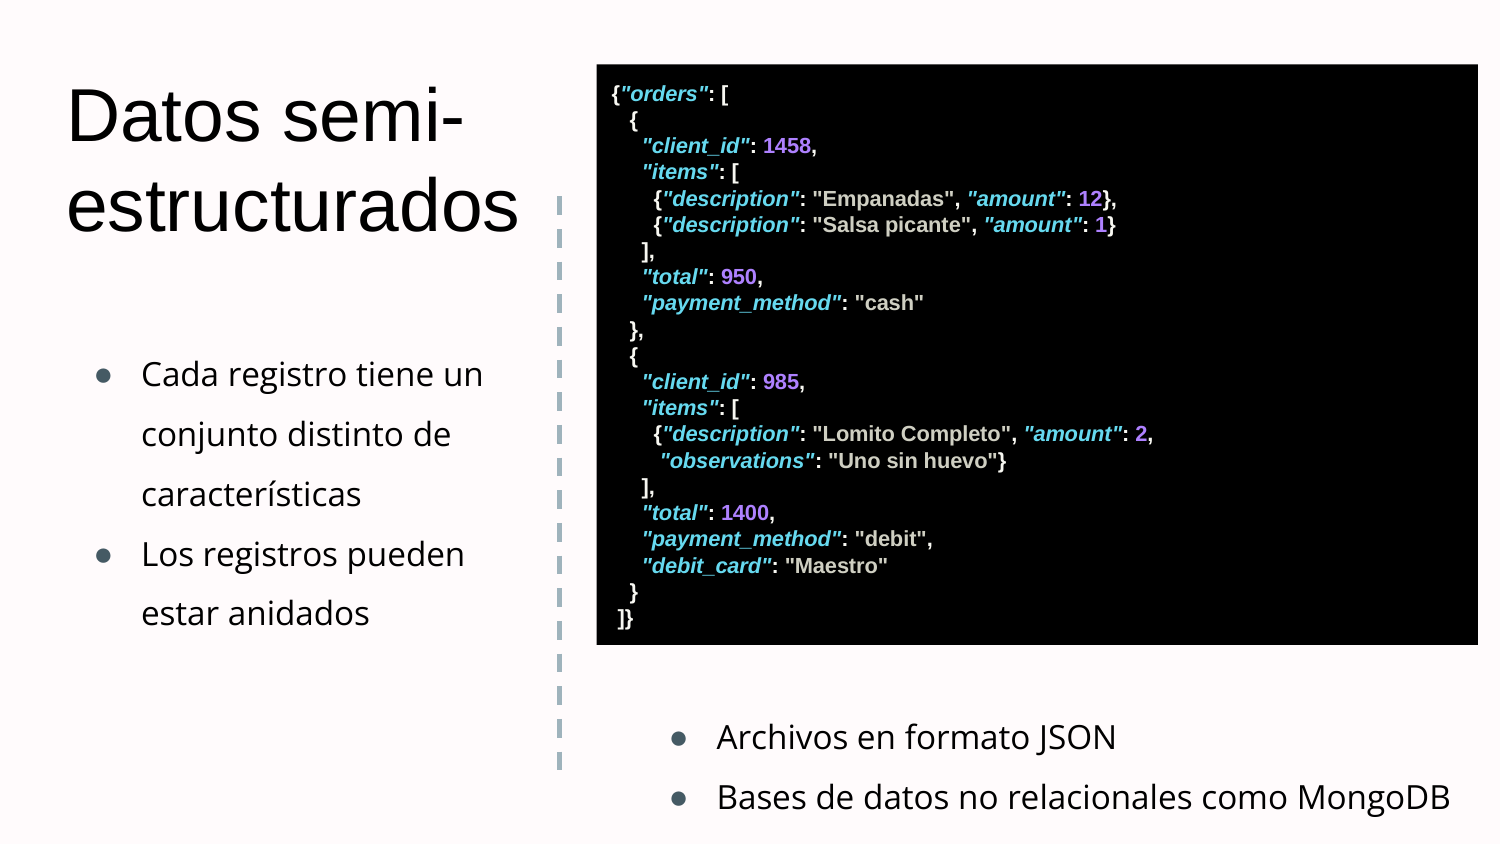

# Datos semi-estructurados
{"orders": [
   {
     "client_id": 1458,
     "items": [
       {"description": "Empanadas", "amount": 12},
       {"description": "Salsa picante", "amount": 1}
     ],
     "total": 950,
     "payment_method": "cash"
   },
   {
     "client_id": 985,
     "items": [
       {"description": "Lomito Completo", "amount": 2,
        "observations": "Uno sin huevo"}
     ],
     "total": 1400,
     "payment_method": "debit",
     "debit_card": "Maestro"
   }
 ]}
Cada registro tiene un conjunto distinto de características
Los registros pueden estar anidados
Archivos en formato JSON
Bases de datos no relacionales como MongoDB